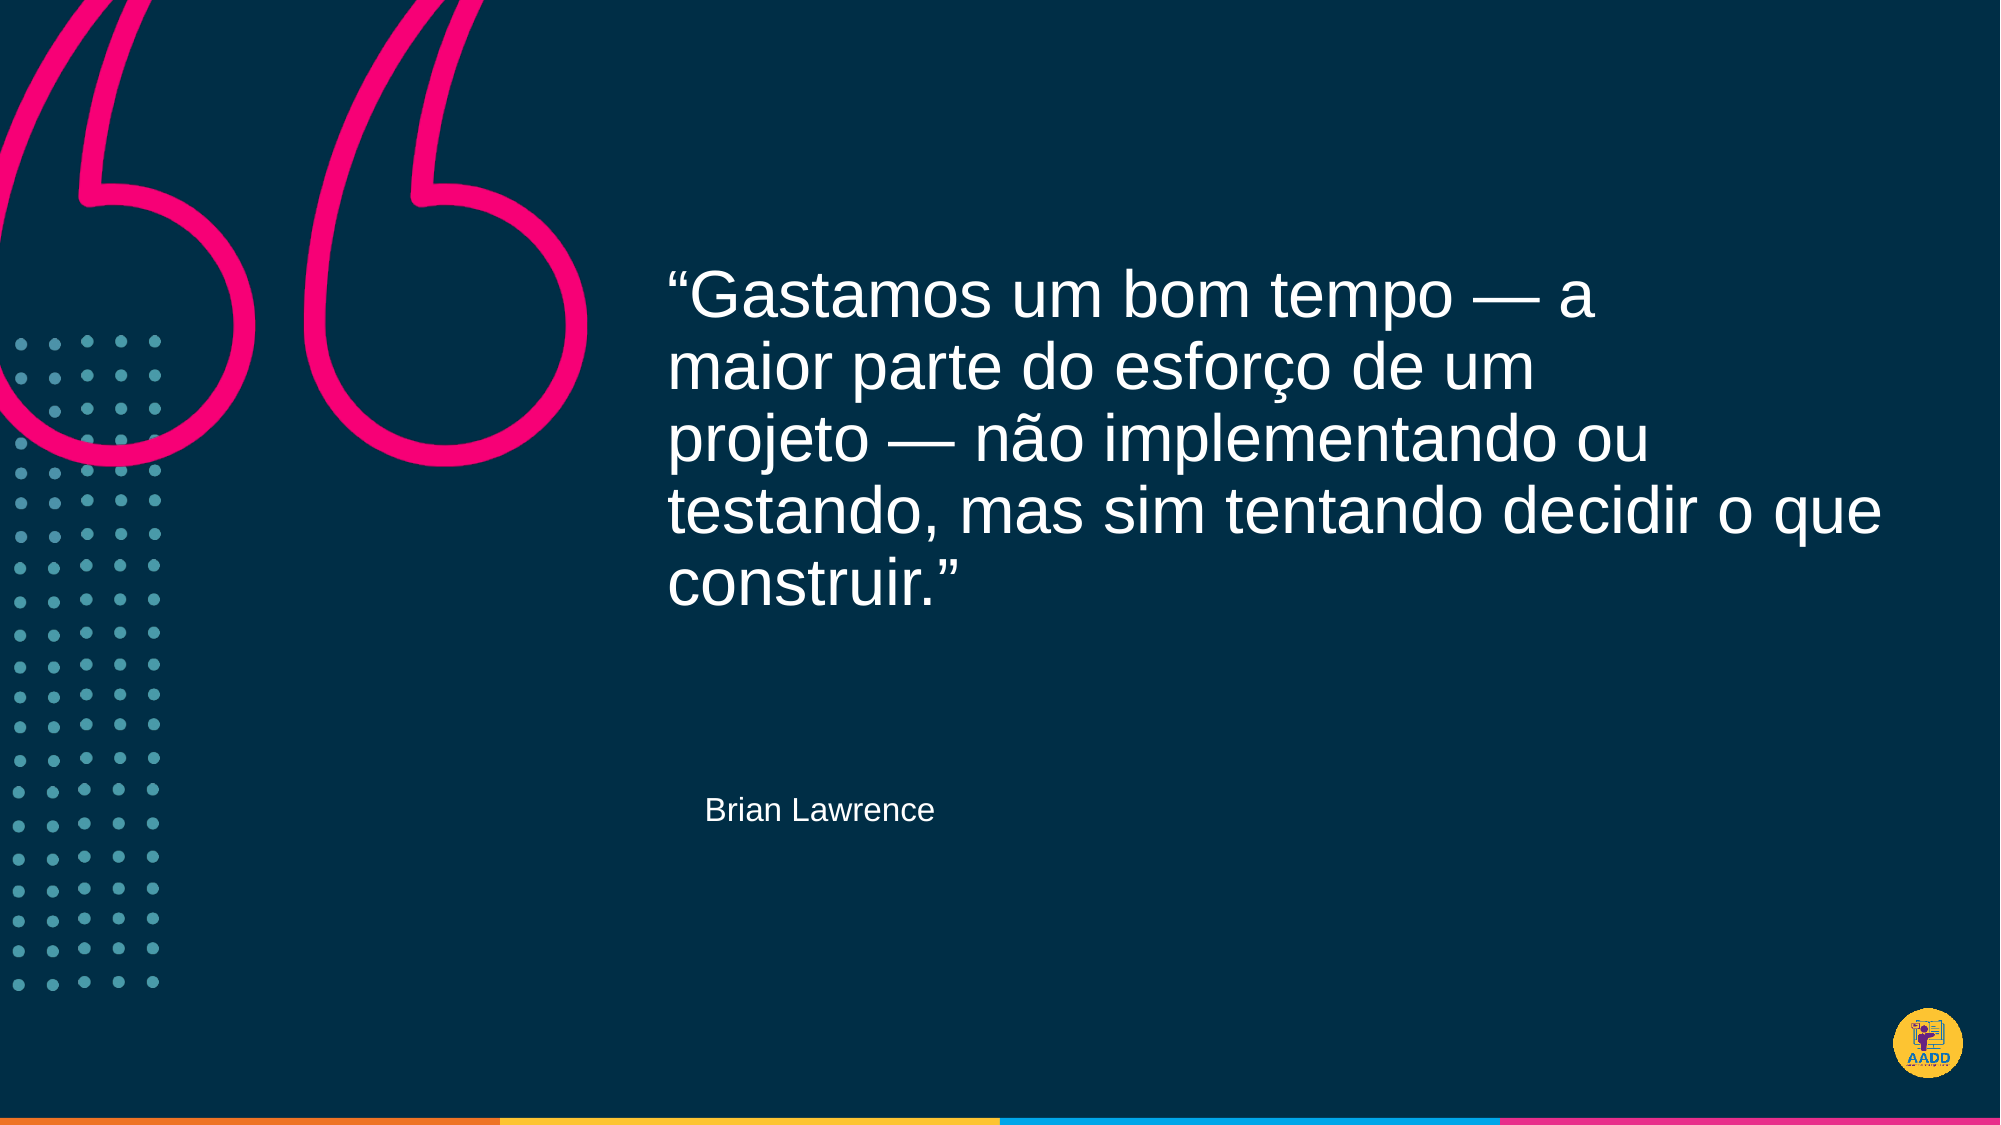

# “Gastamos um bom tempo — a maior parte do esforço de um projeto — não implementando ou testando, mas sim tentando decidir o que construir.”
Brian Lawrence